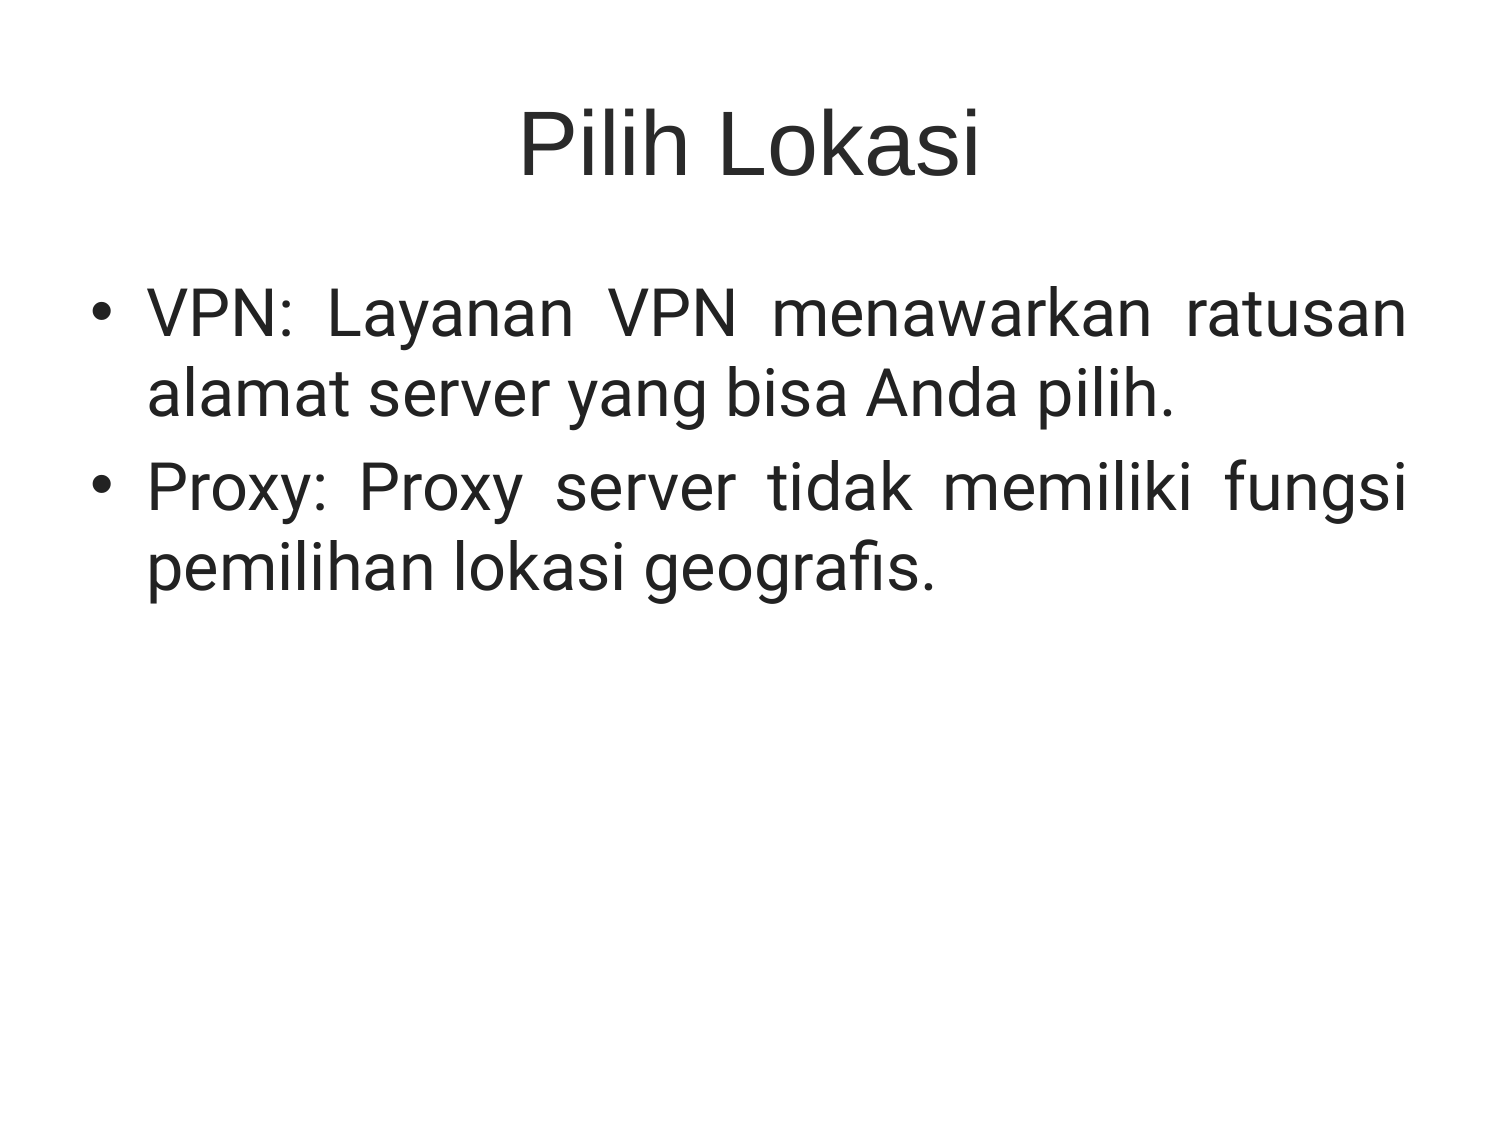

# Pilih Lokasi
VPN: Layanan VPN menawarkan ratusan alamat server yang bisa Anda pilih.
Proxy: Proxy server tidak memiliki fungsi pemilihan lokasi geografis.